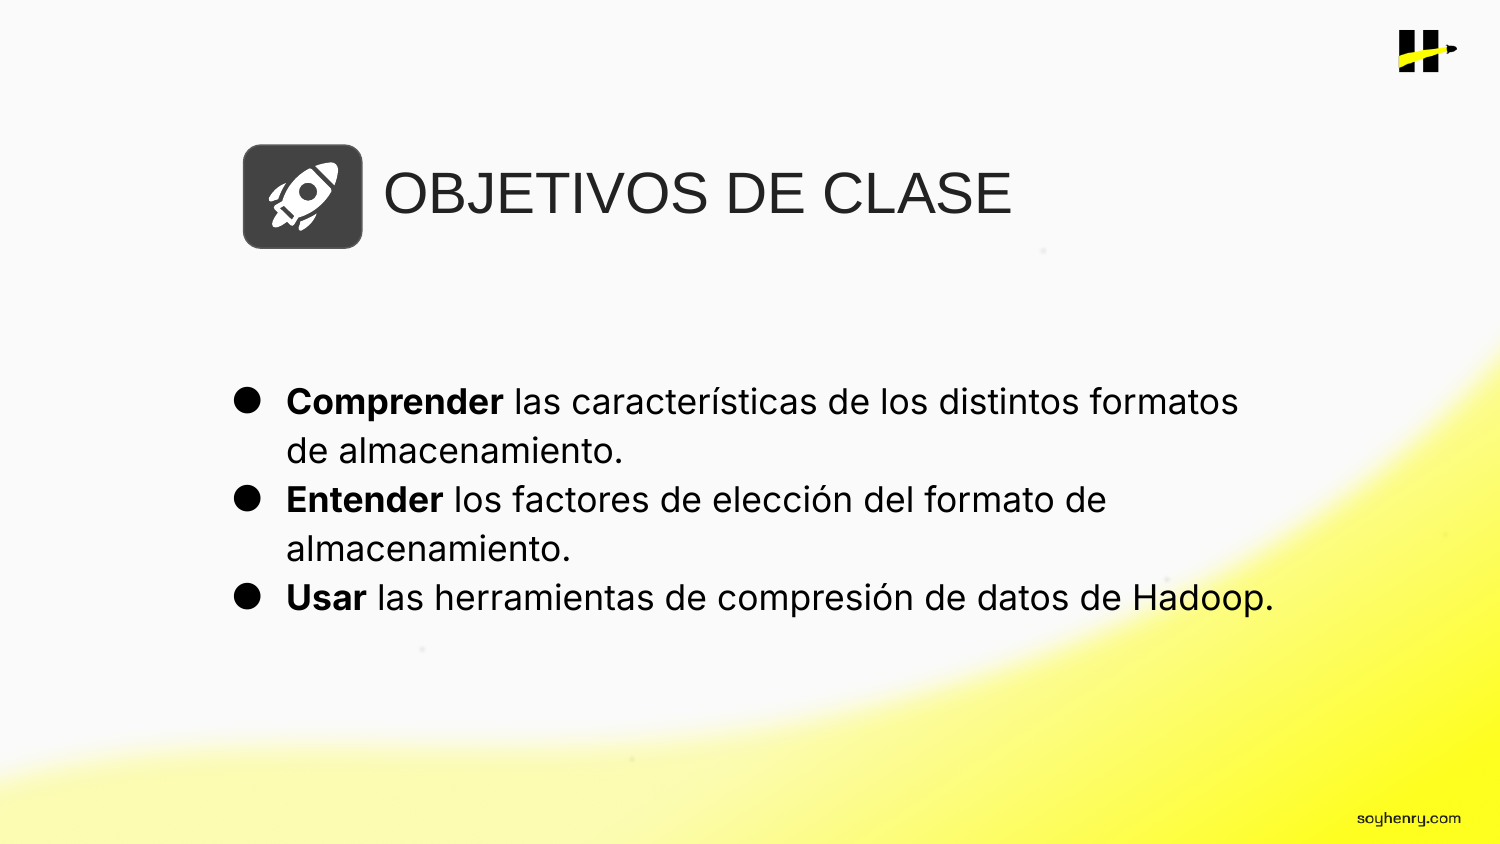

OBJETIVOS DE CLASE

Comprender las características de los distintos formatos de almacenamiento.
Entender los factores de elección del formato de almacenamiento.
Usar las herramientas de compresión de datos de Hadoop.